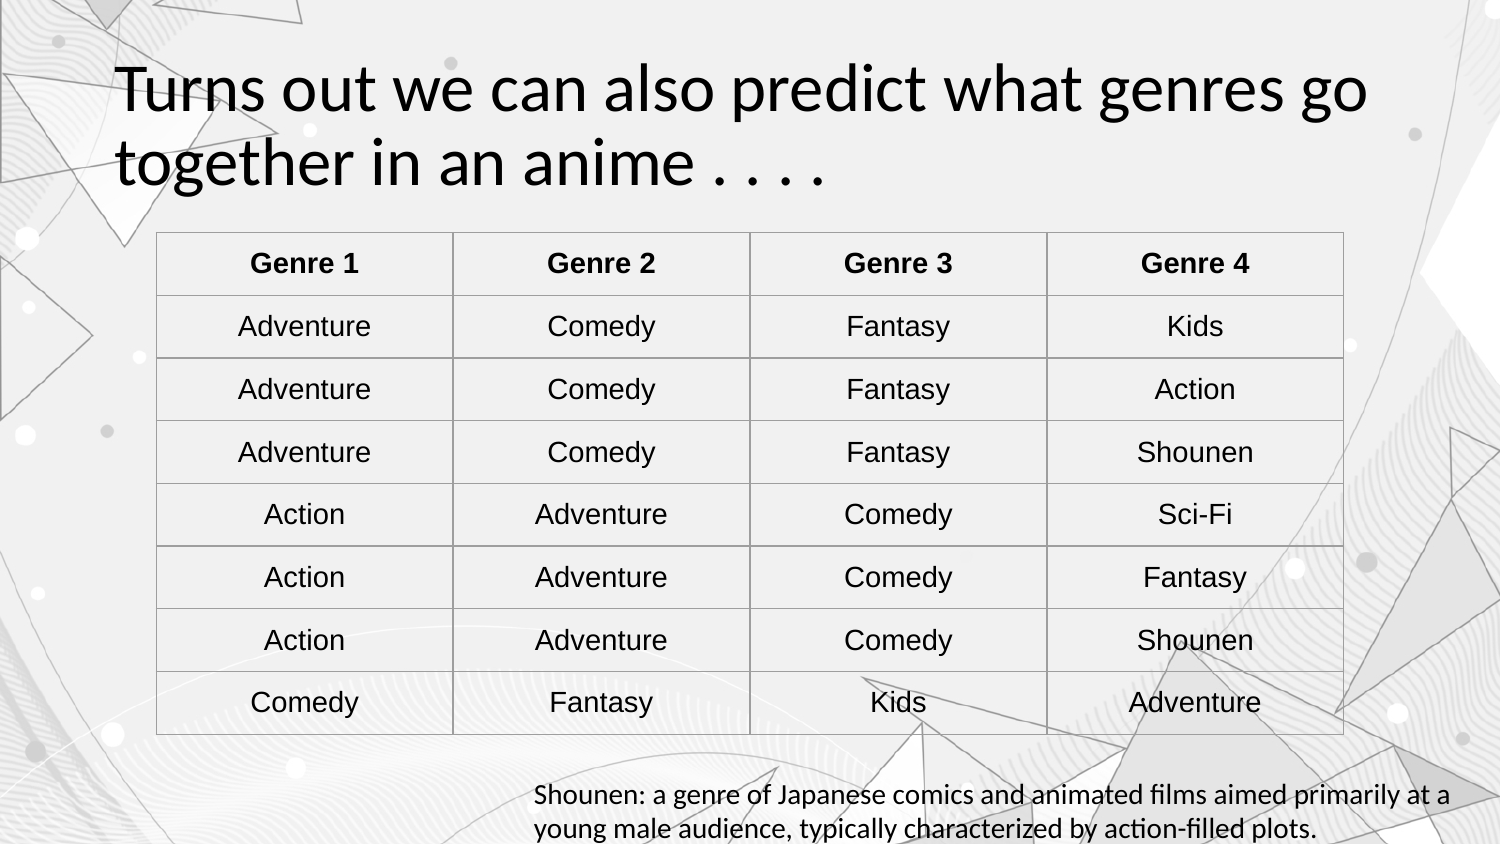

# Turns out we can also predict what genres go together in an anime . . . .

| Genre 1 | Genre 2 | Genre 3 | Genre 4 |
| --- | --- | --- | --- |
| Adventure | Comedy | Fantasy | Kids |
| Adventure | Comedy | Fantasy | Action |
| Adventure | Comedy | Fantasy | Shounen |
| Action | Adventure | Comedy | Sci-Fi |
| Action | Adventure | Comedy | Fantasy |
| Action | Adventure | Comedy | Shounen |
| Comedy | Fantasy | Kids | Adventure |
Shounen: a genre of Japanese comics and animated films aimed primarily at a young male audience, typically characterized by action-filled plots.